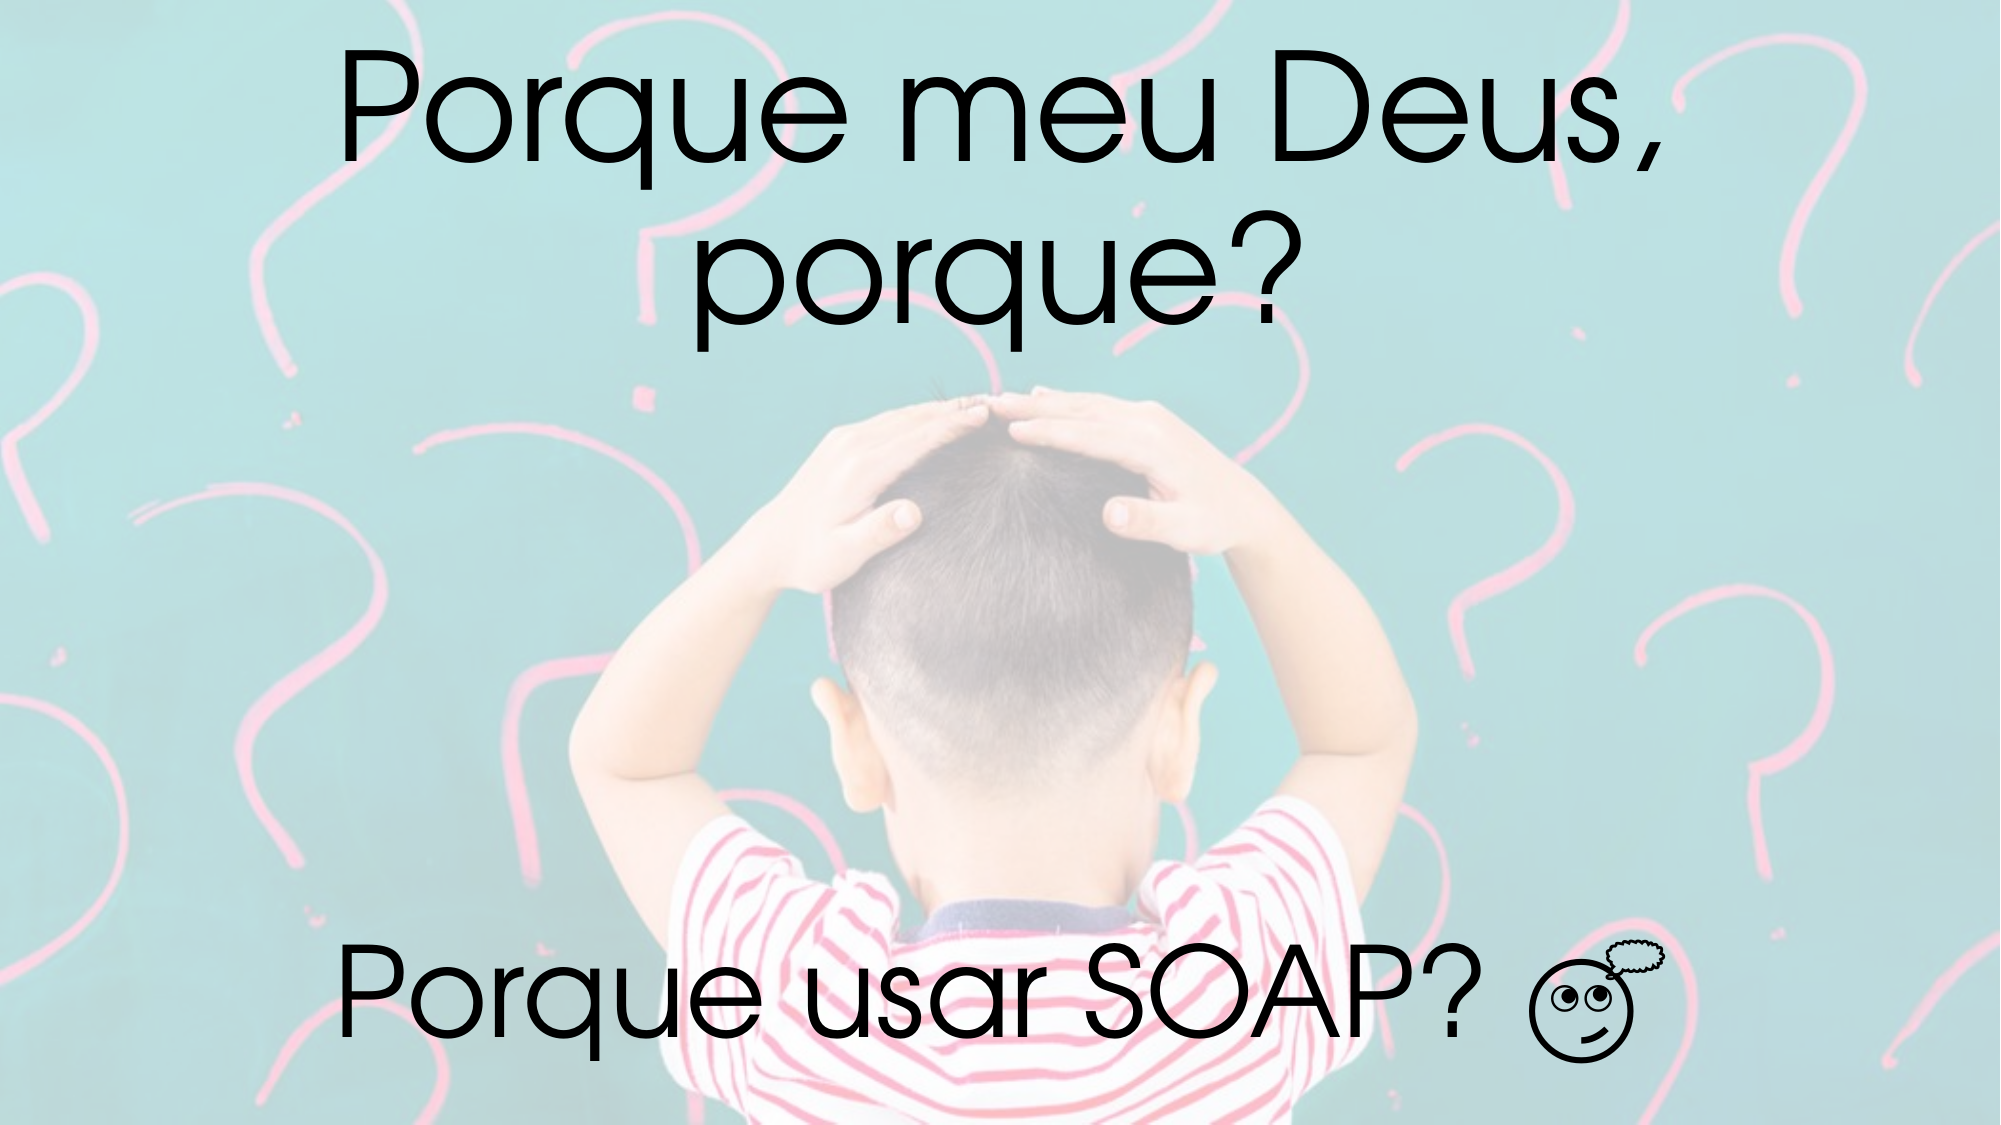

# Porque meu Deus, porque?
Porque usar SOAP? 🤔